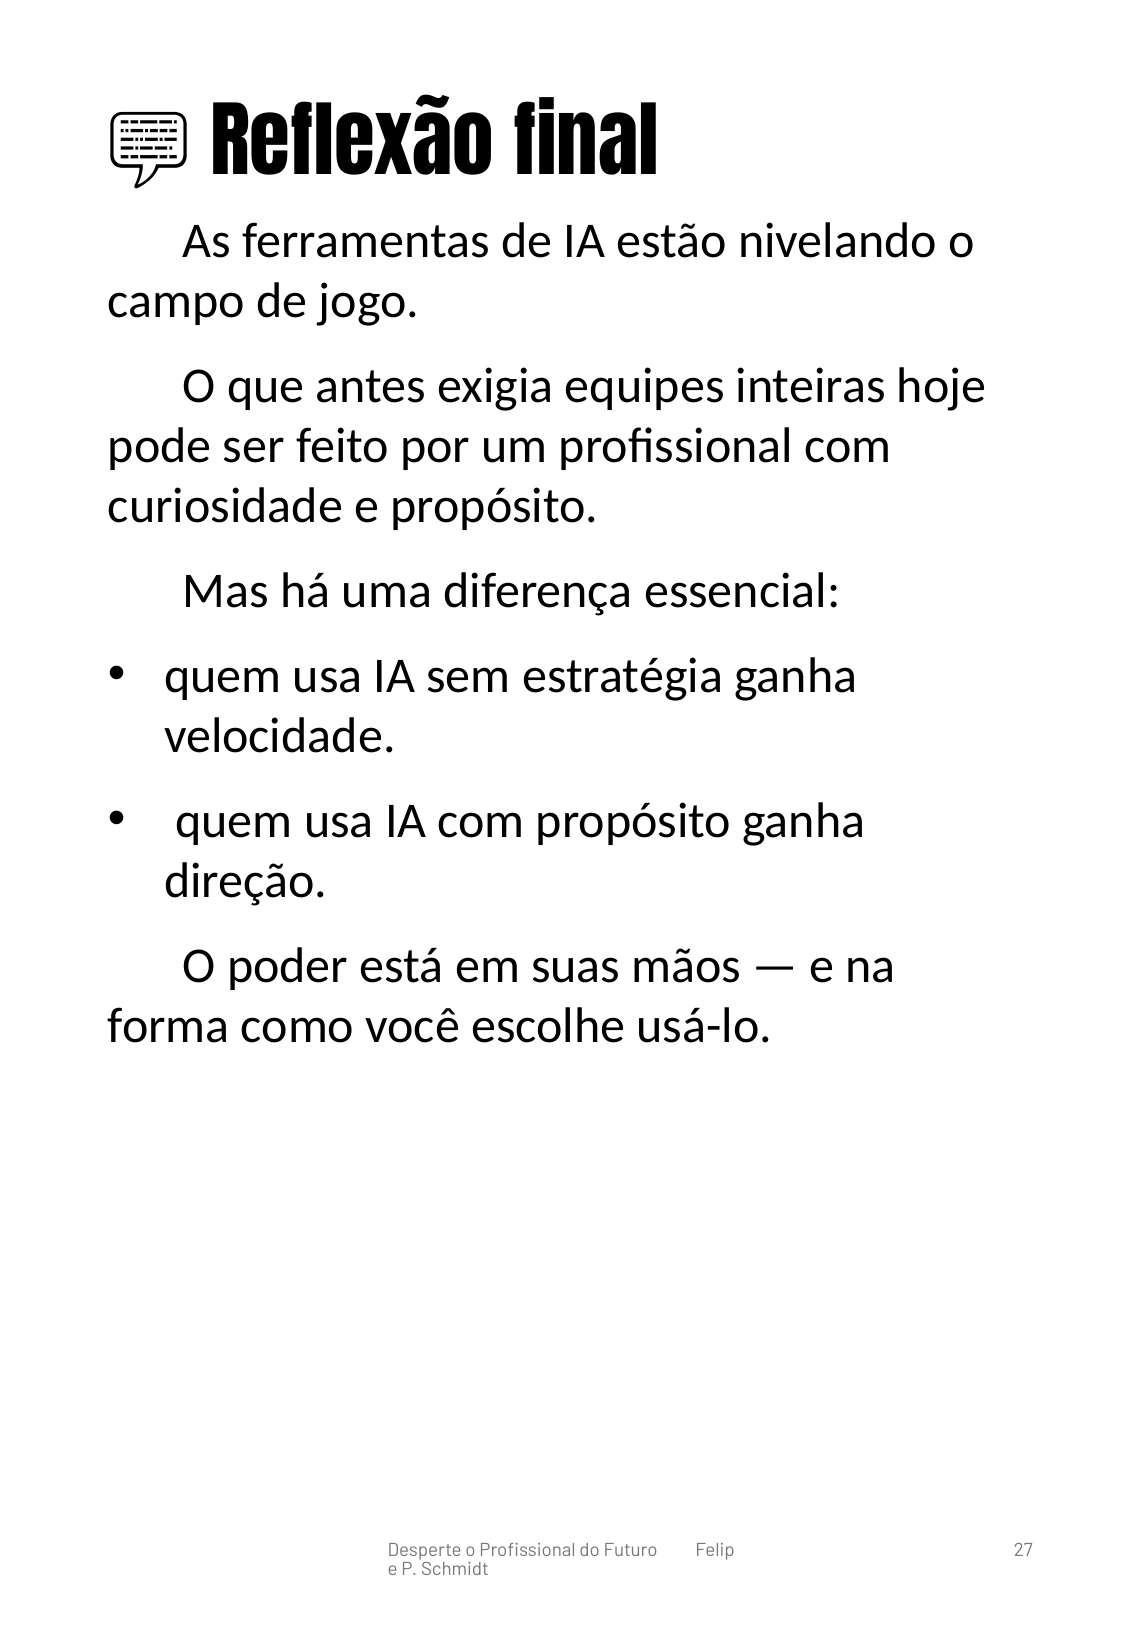

💬 Reflexão final
As ferramentas de IA estão nivelando o campo de jogo.
O que antes exigia equipes inteiras hoje pode ser feito por um profissional com curiosidade e propósito.
Mas há uma diferença essencial:
quem usa IA sem estratégia ganha velocidade.
 quem usa IA com propósito ganha direção.
O poder está em suas mãos — e na forma como você escolhe usá-lo.

Desperte o Profissional do Futuro          Felipe P. Schmidt
27